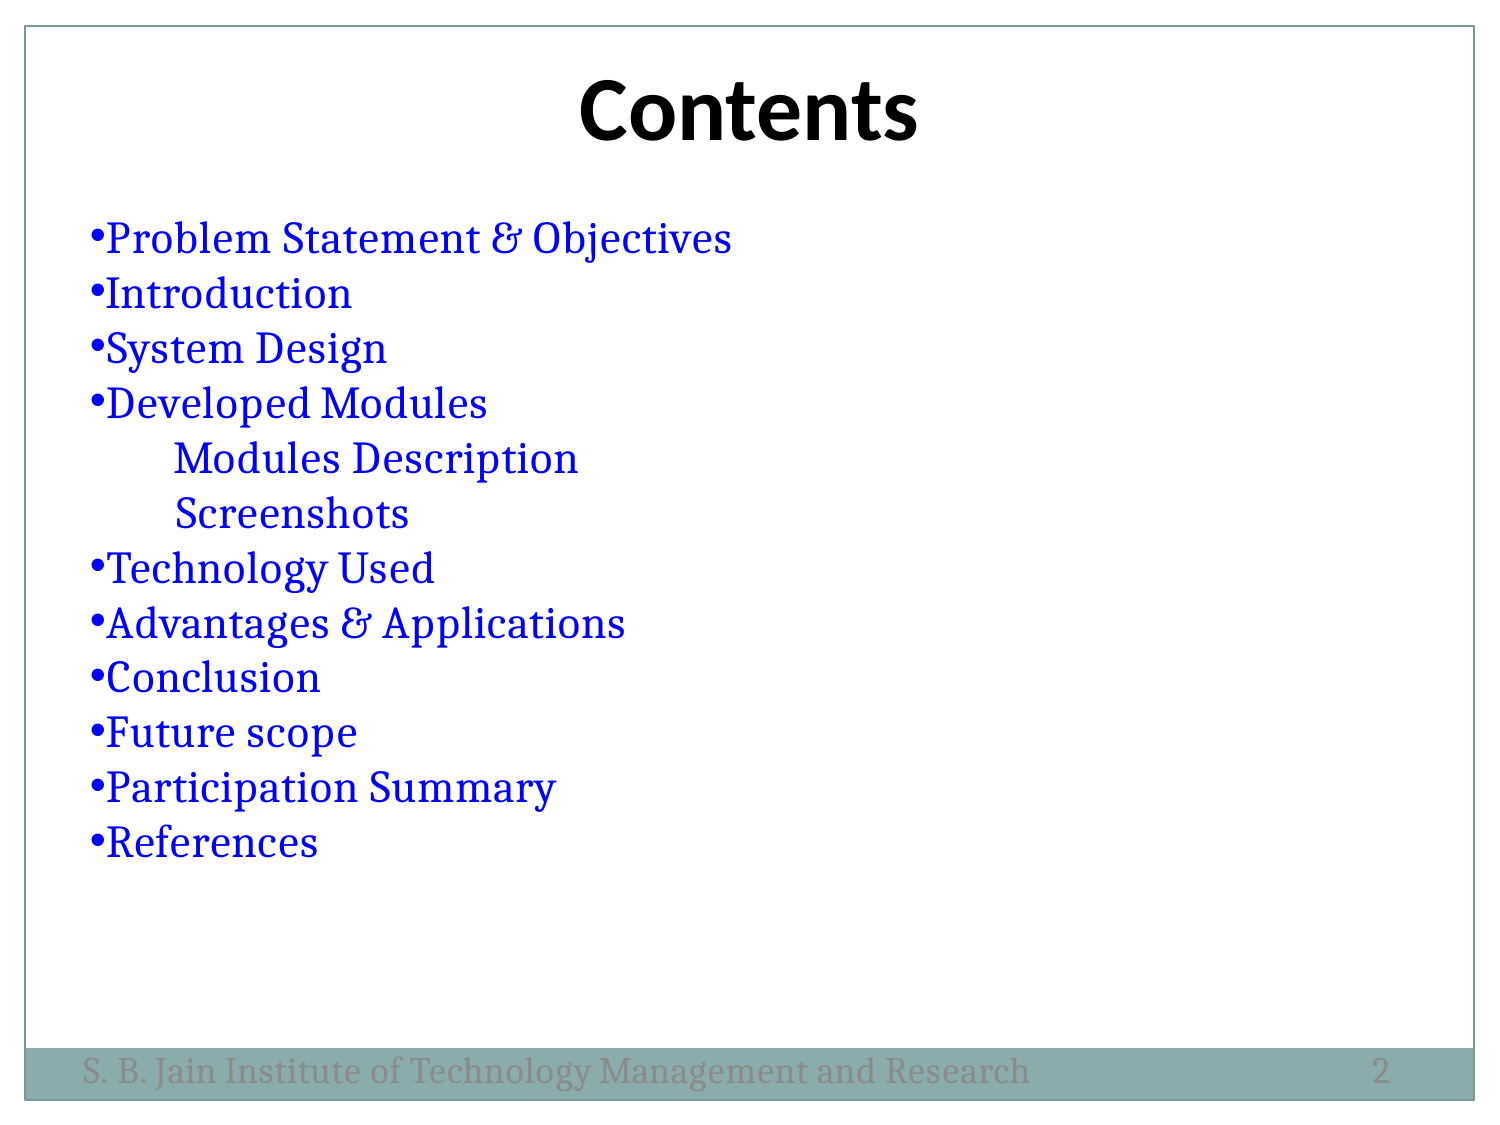

Contents
Problem Statement & Objectives
Introduction
System Design
Developed Modules
 Modules Description
 Screenshots
Technology Used
Advantages & Applications
Conclusion
Future scope
Participation Summary
References

S. B. Jain Institute of Technology Management and Research
2